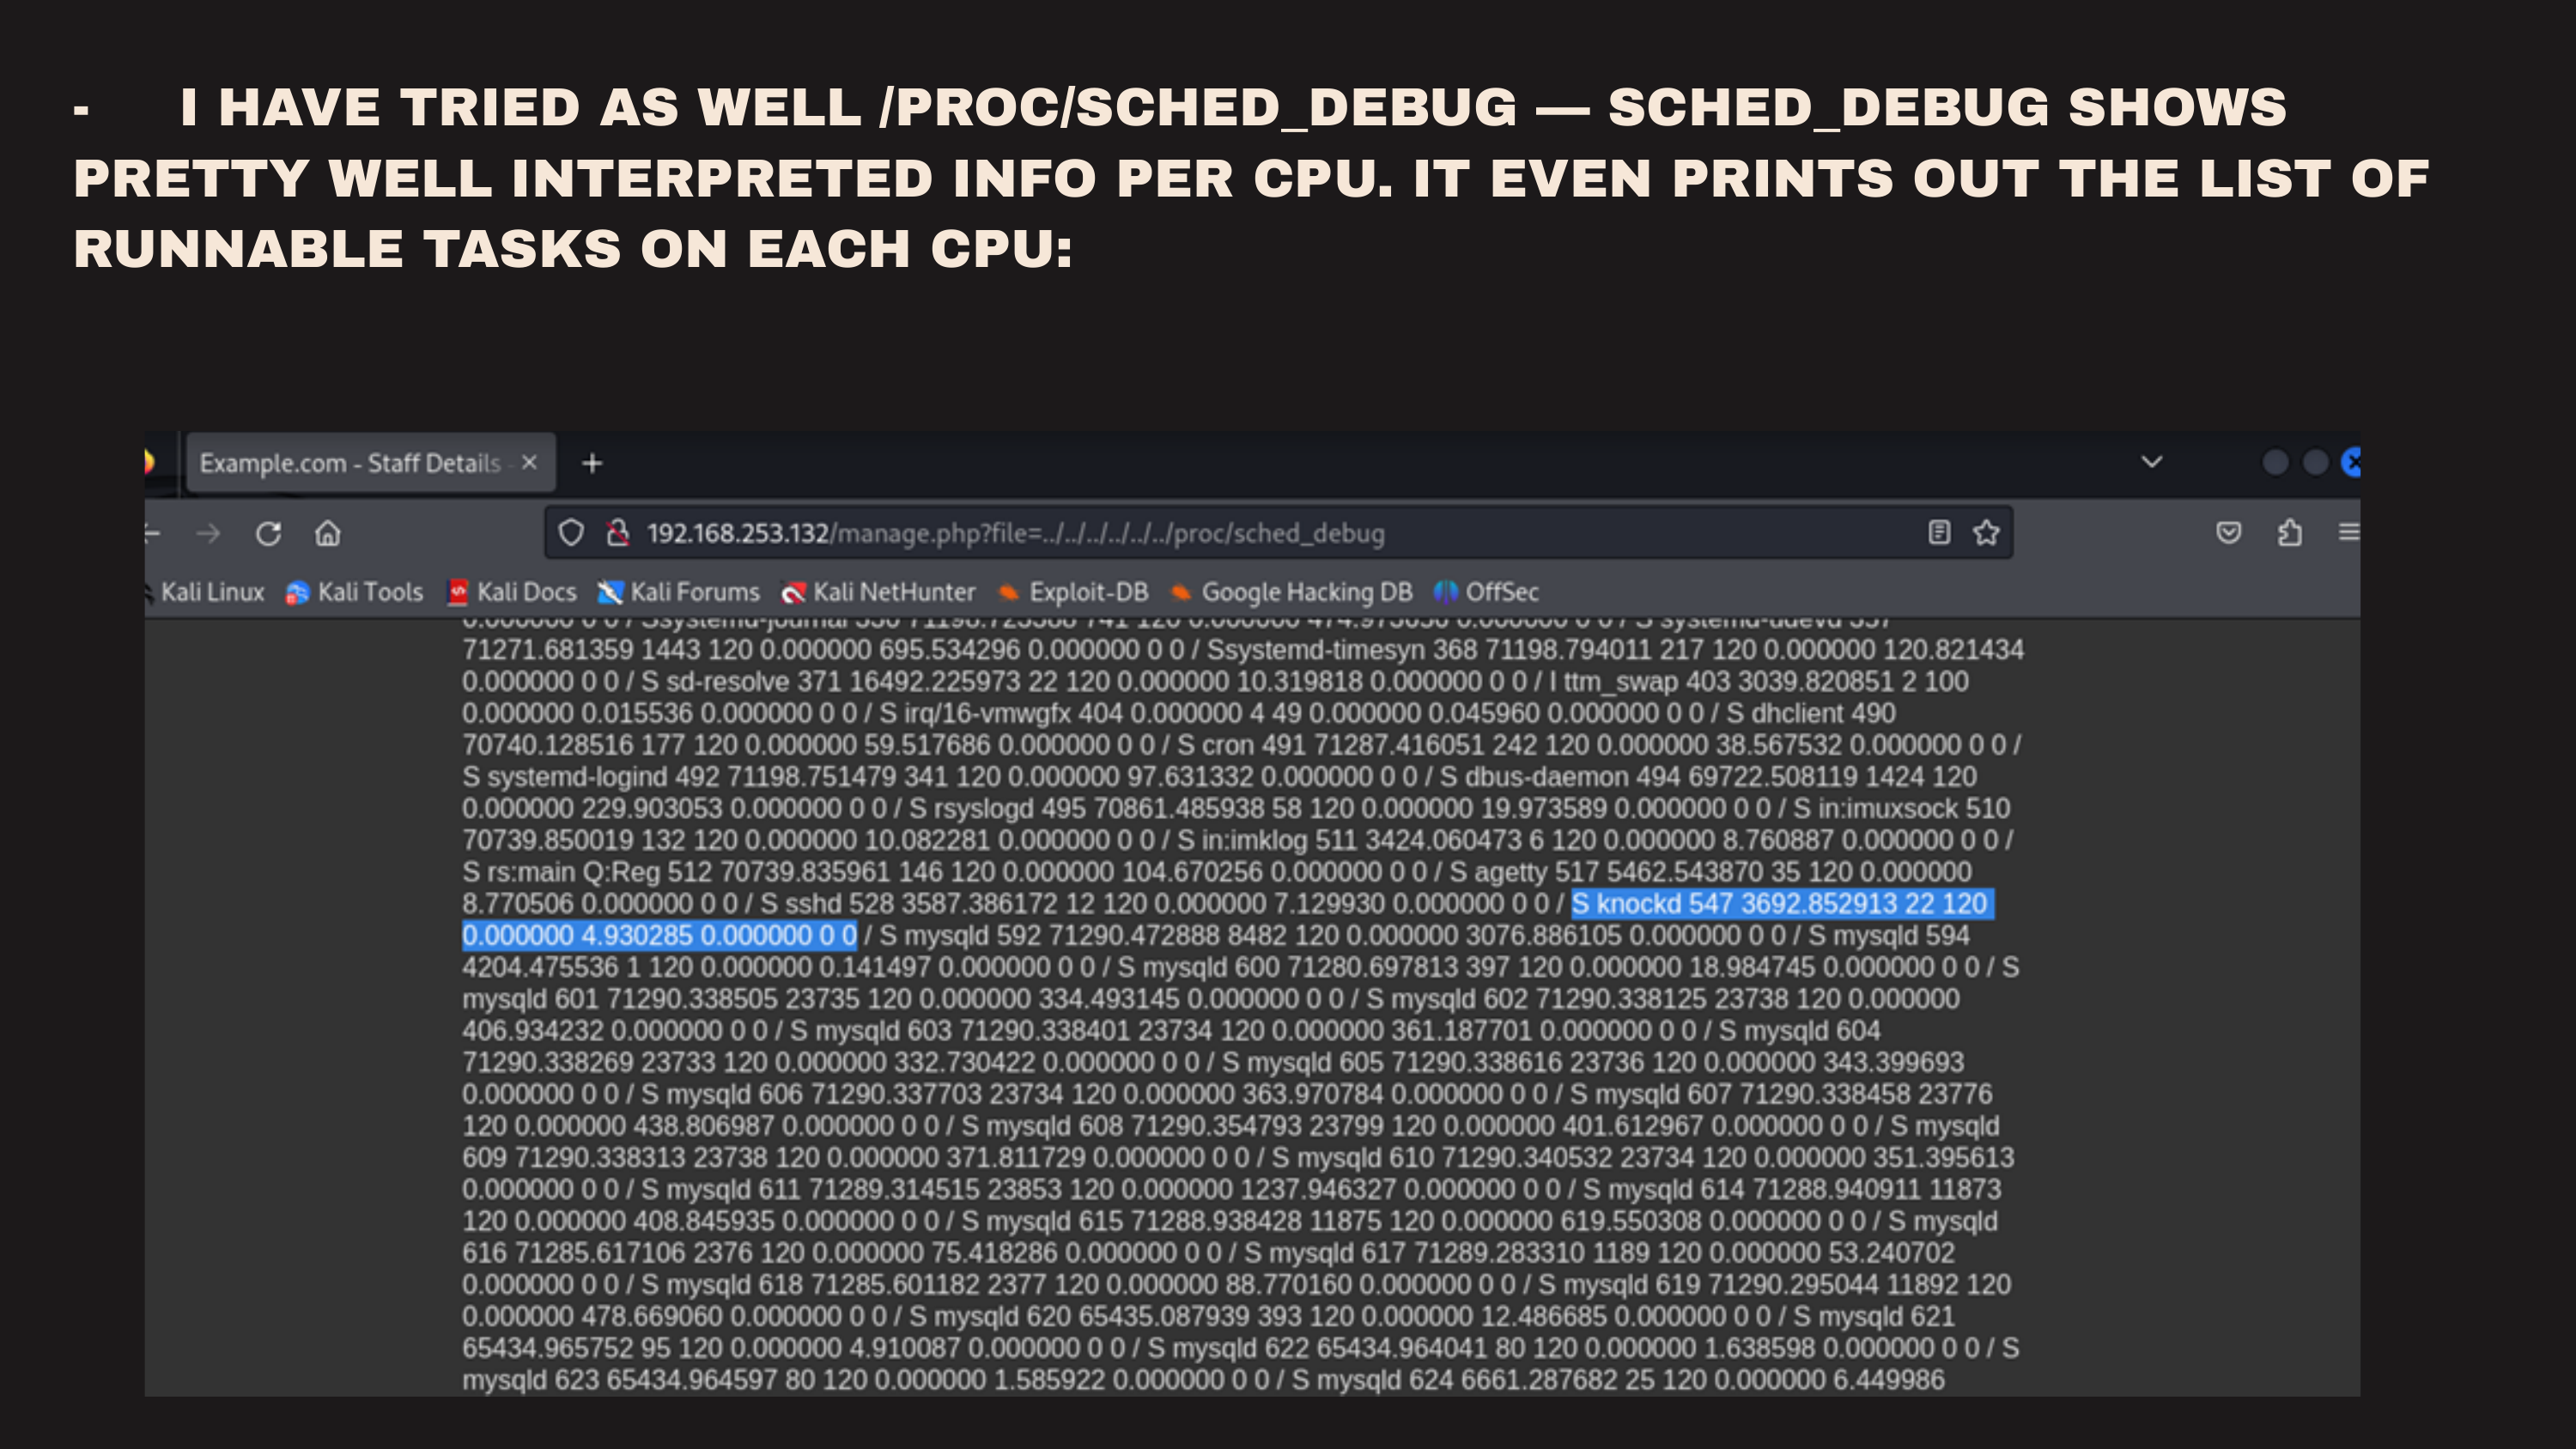

-     I HAVE TRIED AS WELL /PROC/SCHED_DEBUG — SCHED_DEBUG SHOWS PRETTY WELL INTERPRETED INFO PER CPU. IT EVEN PRINTS OUT THE LIST OF RUNNABLE TASKS ON EACH CPU: